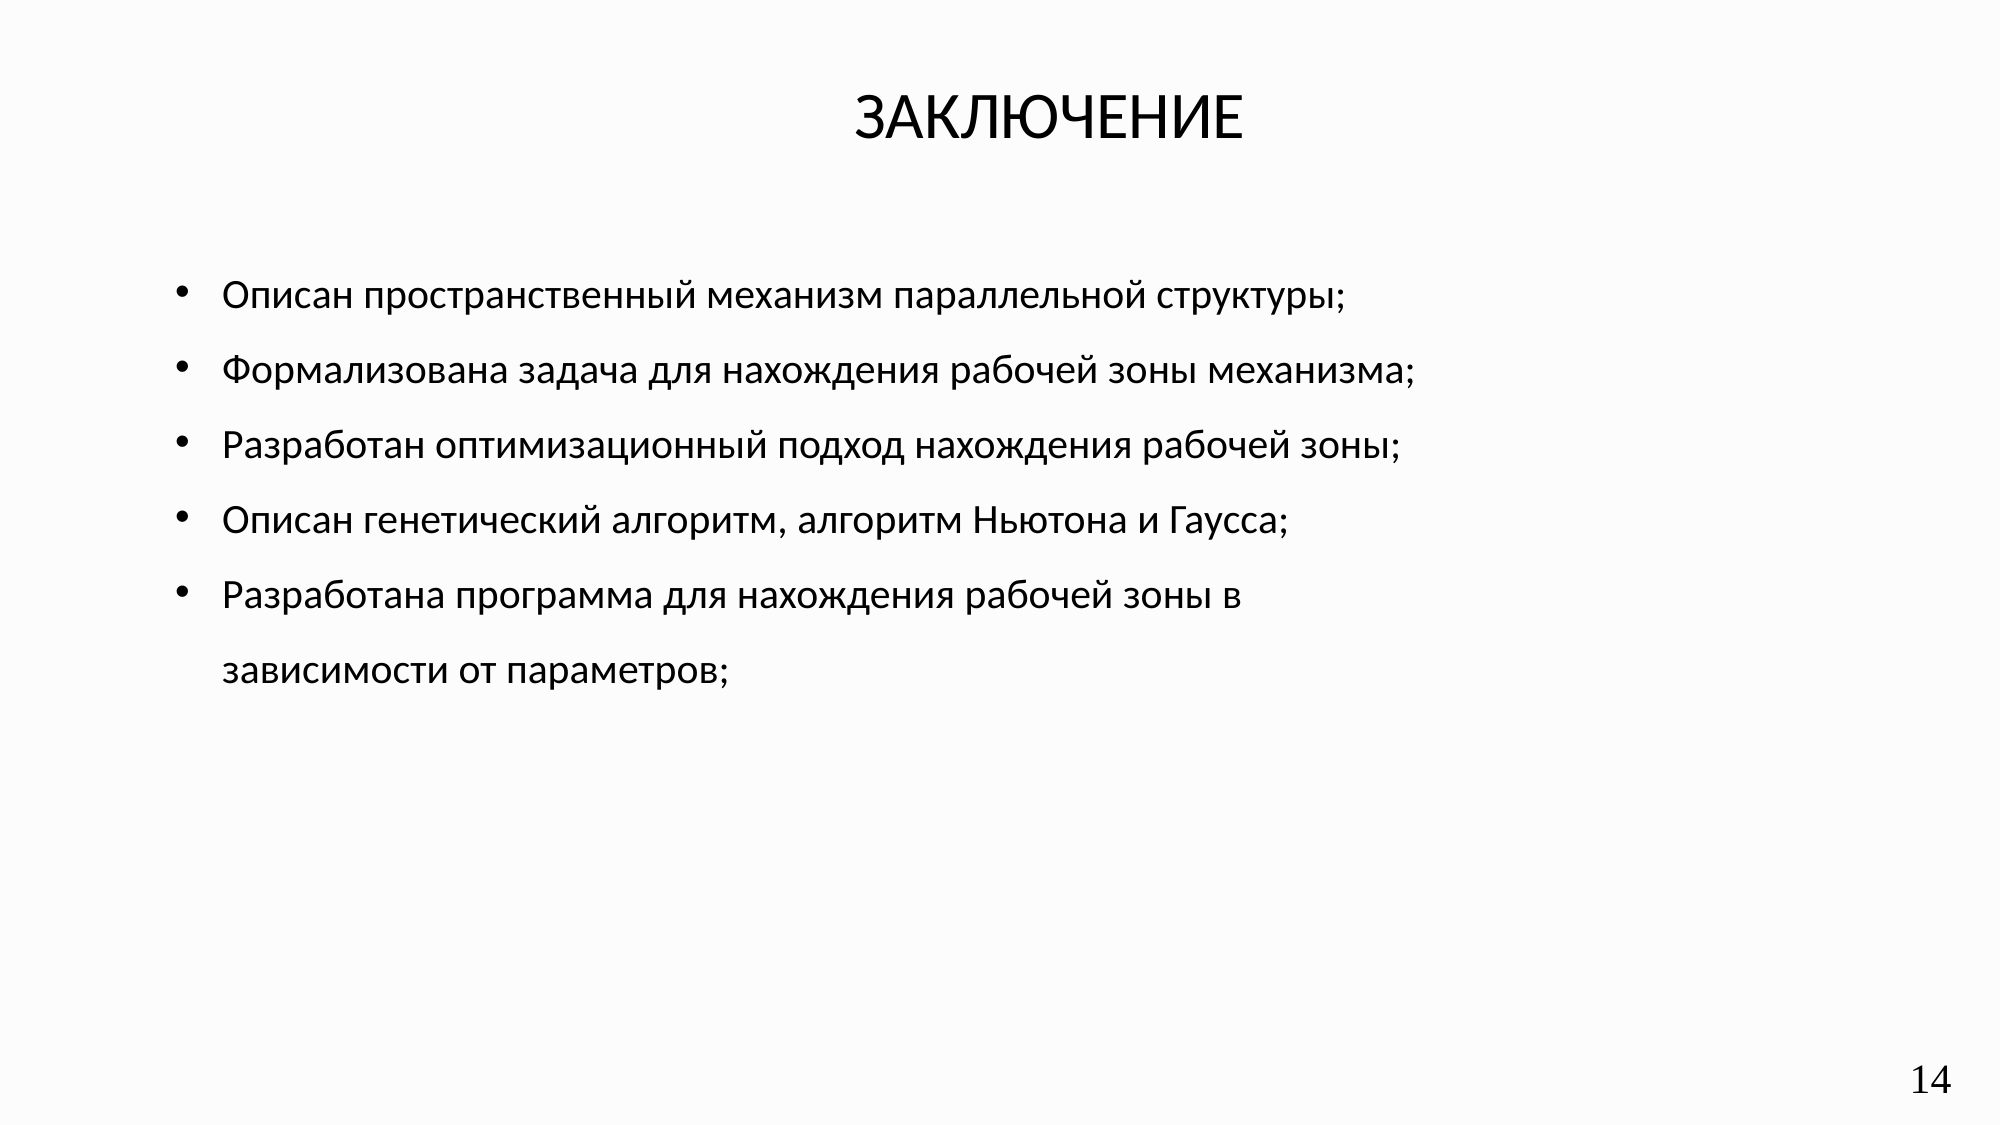

ЗАКЛЮЧЕНИЕ
Описан пространственный механизм параллельной структуры;
Формализована задача для нахождения рабочей зоны механизма;
Разработан оптимизационный подход нахождения рабочей зоны;
Описан генетический алгоритм, алгоритм Ньютона и Гаусса;
Разработана программа для нахождения рабочей зоны в зависимости от параметров;

14